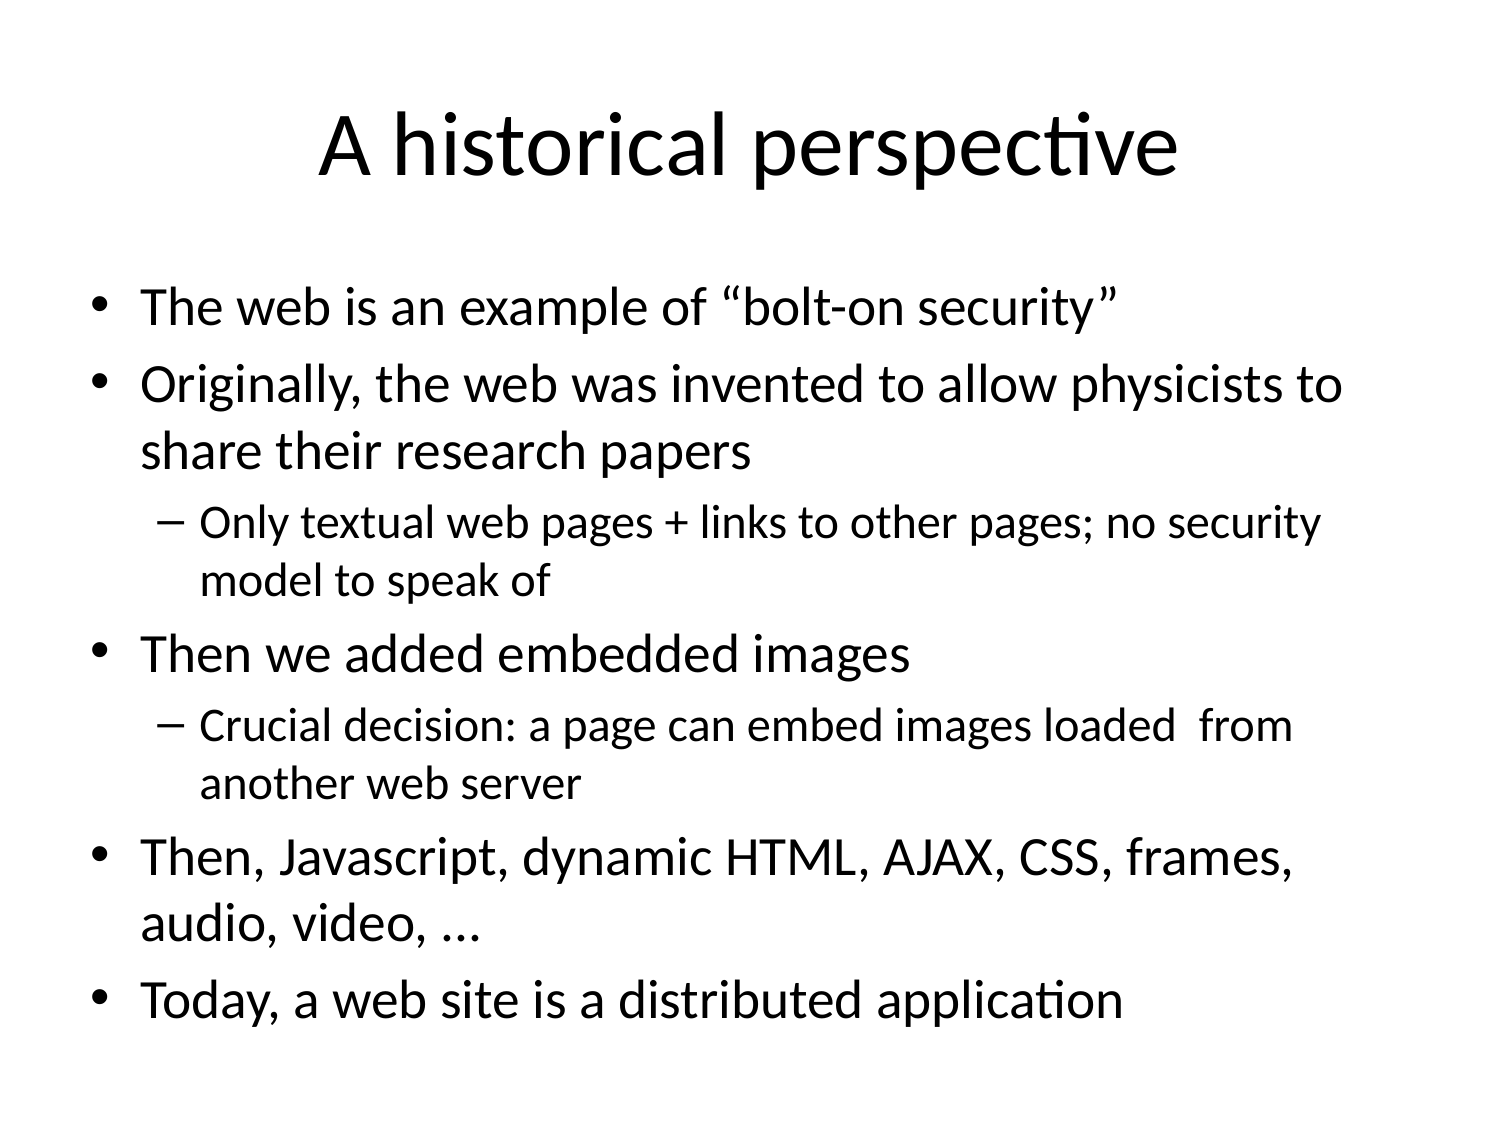

# A historical perspective
The web is an example of “bolt-on security”
Originally, the web was invented to allow physicists to share their research papers
Only textual web pages + links to other pages; no security model to speak of
Then we added embedded images
Crucial decision: a page can embed images loaded  from another web server
Then, Javascript, dynamic HTML, AJAX, CSS, frames, audio, video, ...
Today, a web site is a distributed application